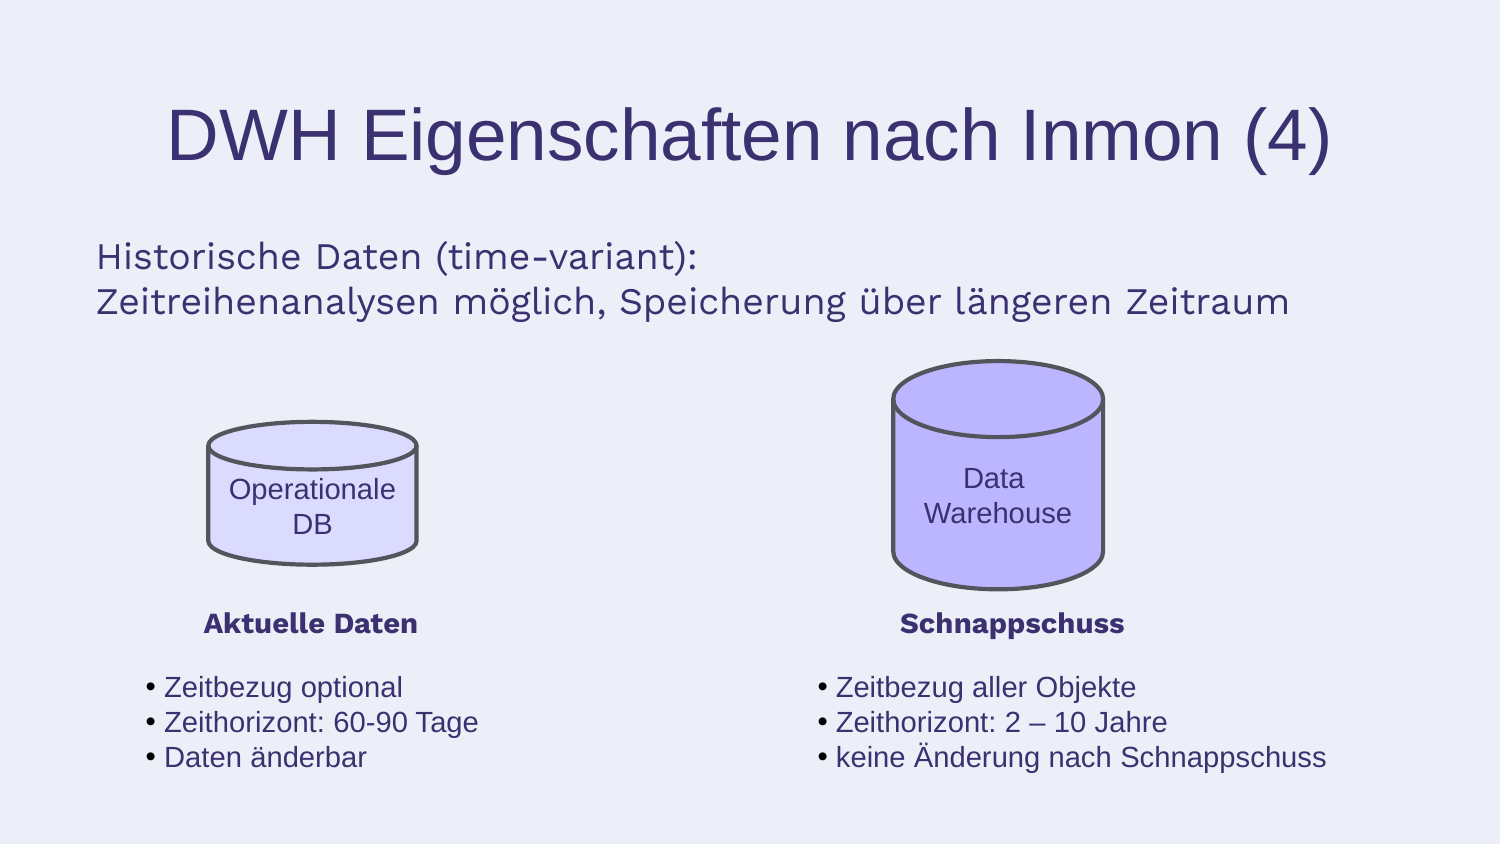

# DWH Eigenschaften nach Inmon (4)
Historische Daten (time-variant):
Zeitreihenanalysen möglich, Speicherung über längeren Zeitraum
Data
Warehouse
Operationale
DB
Aktuelle Daten
Schnappschuss
 Zeitbezug optional
 Zeithorizont: 60-90 Tage
 Daten änderbar
 Zeitbezug aller Objekte
 Zeithorizont: 2 – 10 Jahre
 keine Änderung nach Schnappschuss